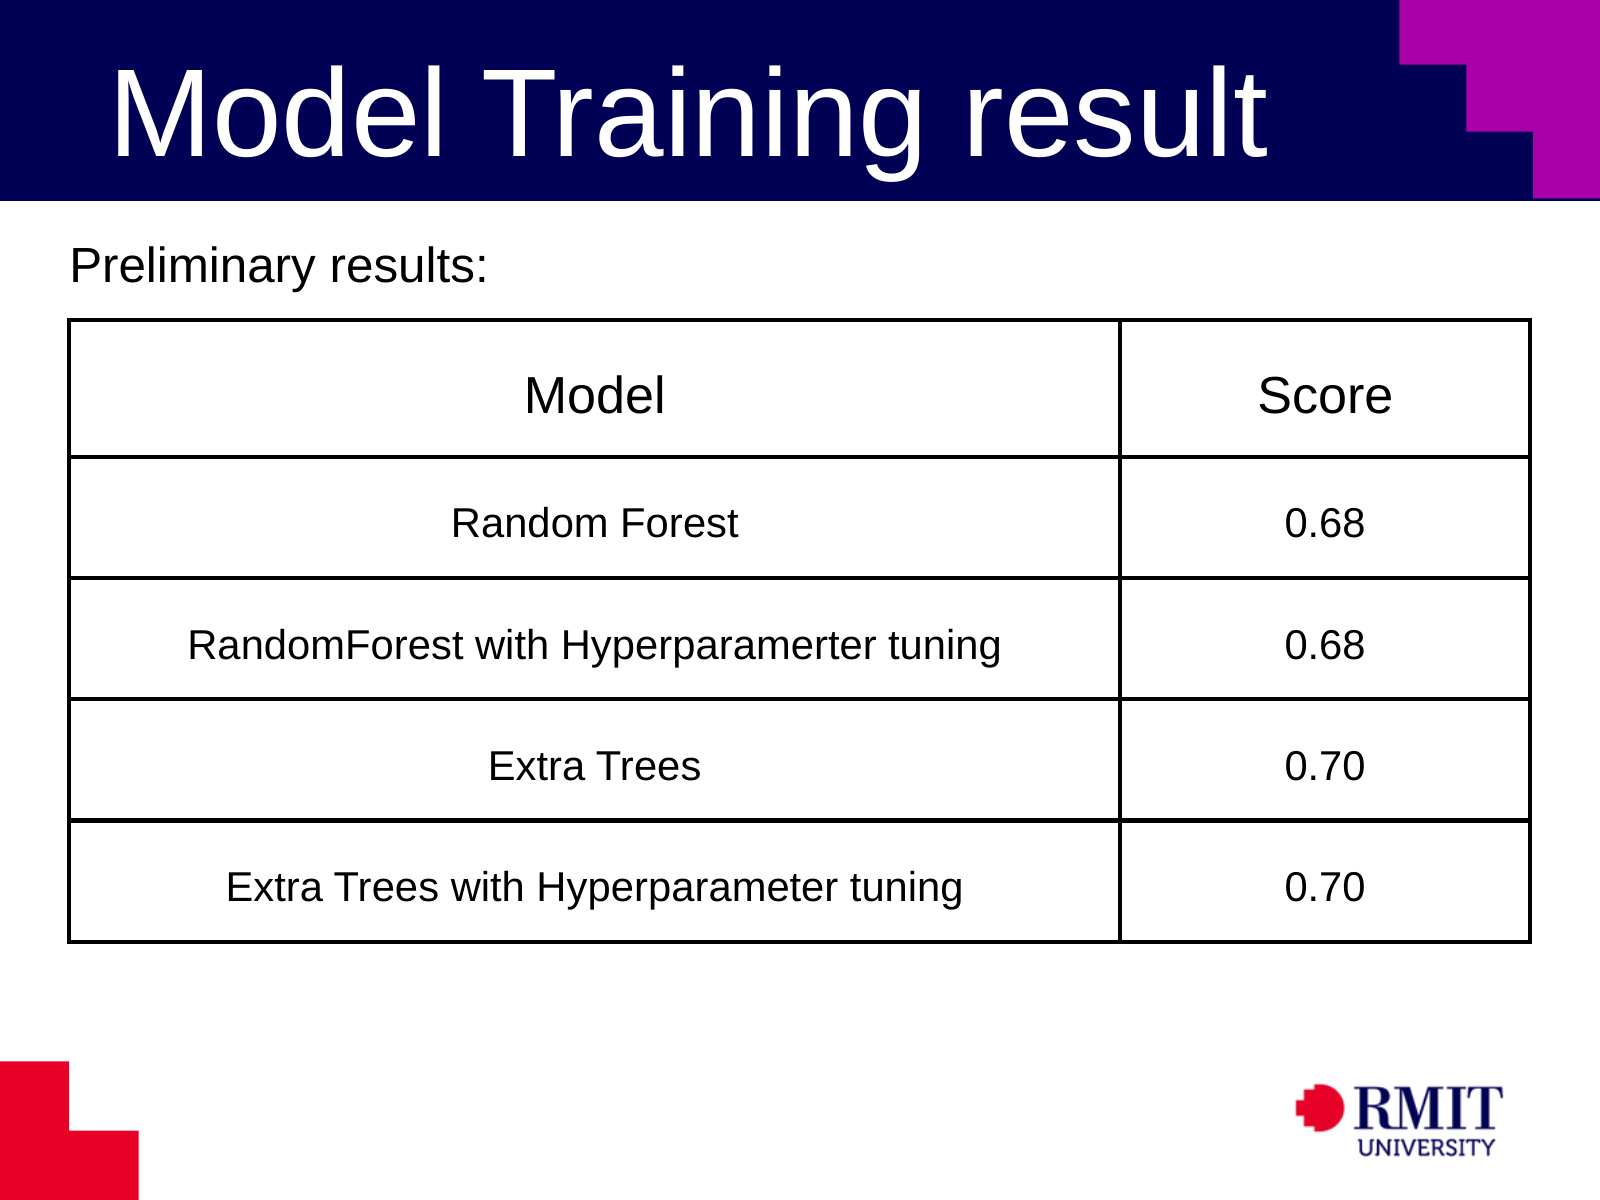

Model Training result
Preliminary results:
| Model | Score |
| --- | --- |
| Random Forest | 0.68 |
| RandomForest with Hyperparamerter tuning | 0.68 |
| Extra Trees | 0.70 |
| Extra Trees with Hyperparameter tuning | 0.70 |